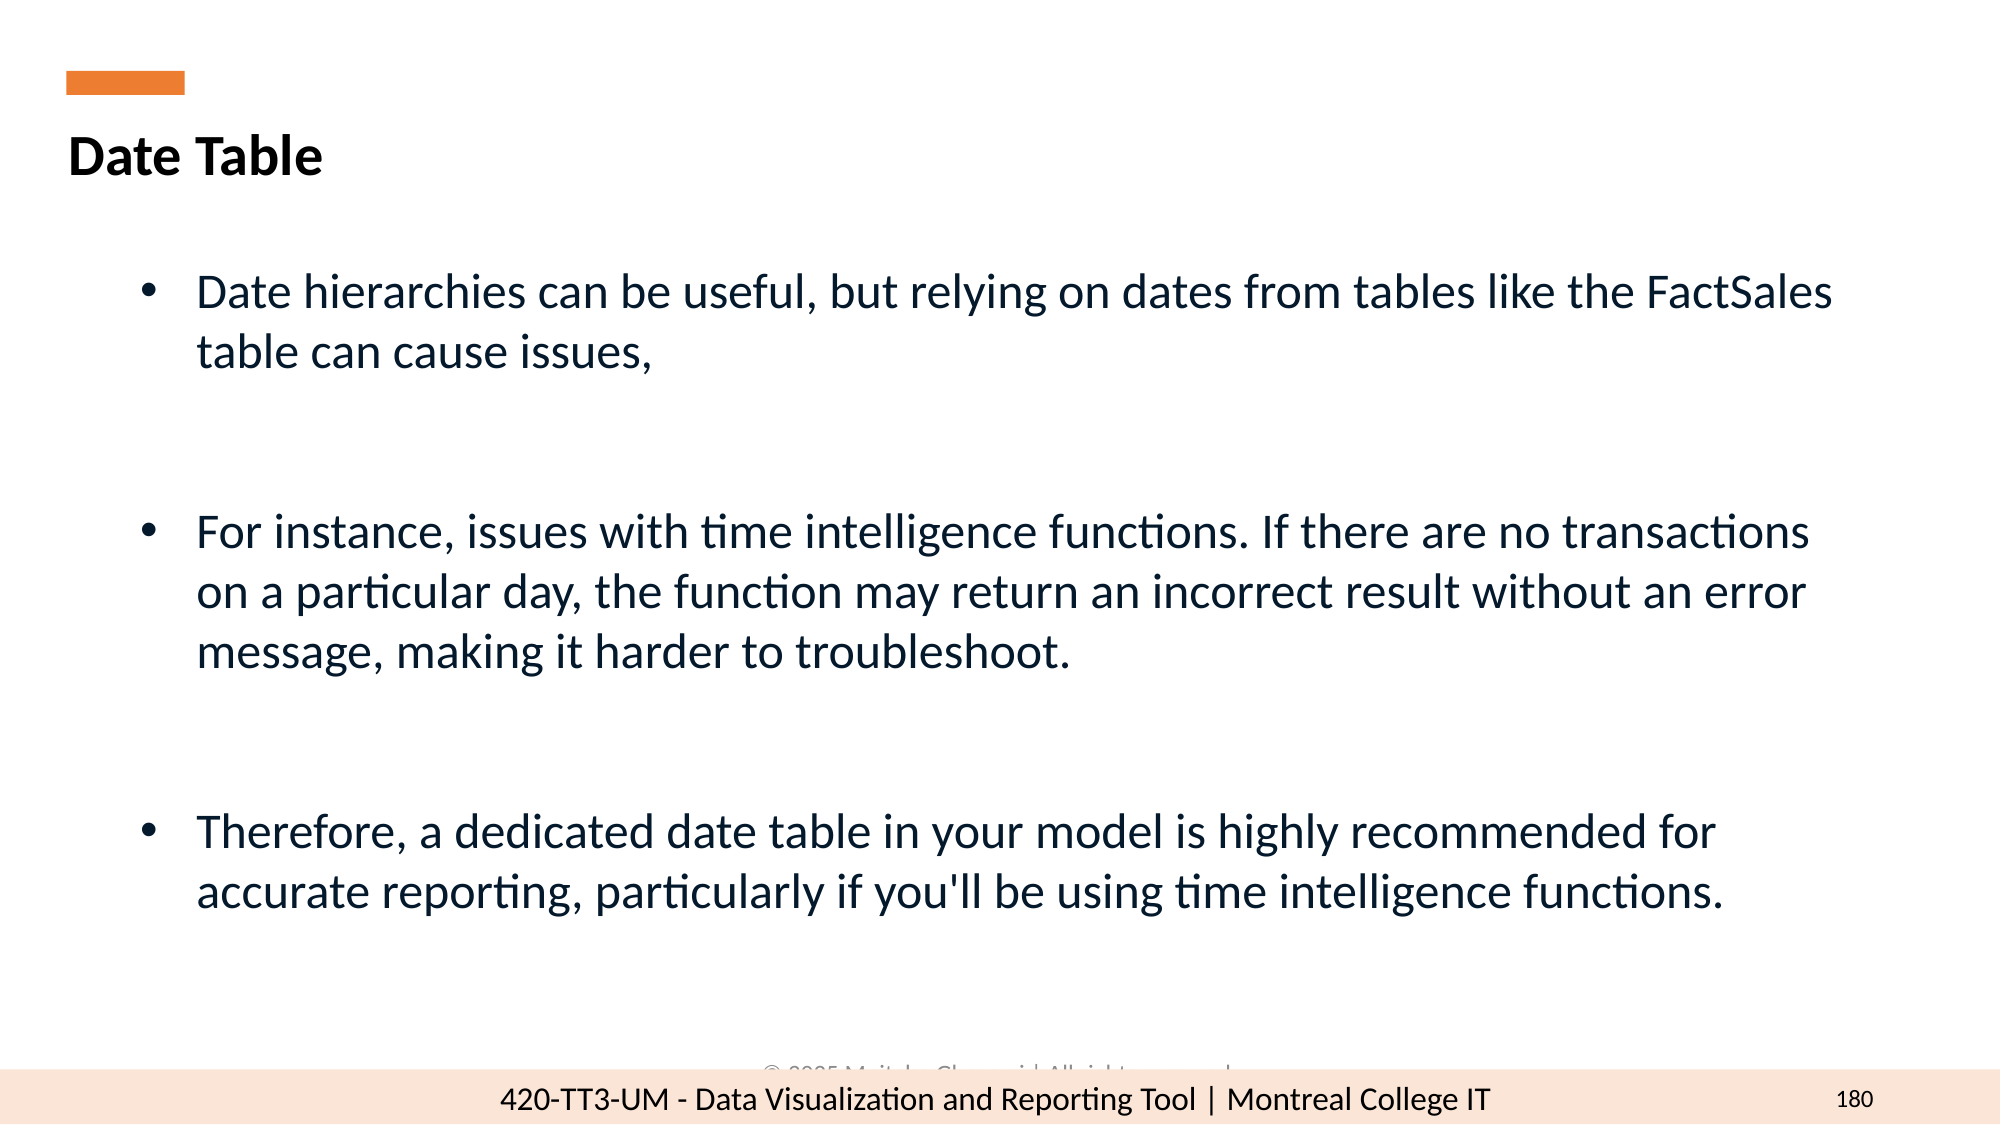

Date Table
Date hierarchies can be useful, but relying on dates from tables like the FactSales table can cause issues,

For instance, issues with time intelligence functions. If there are no transactions on a particular day, the function may return an incorrect result without an error message, making it harder to troubleshoot.

Therefore, a dedicated date table in your model is highly recommended for accurate reporting, particularly if you'll be using time intelligence functions.
© 2025 Mojtaba Ghasemi | All rights reserved.
180
420-TT3-UM - Data Visualization and Reporting Tool | Montreal College IT